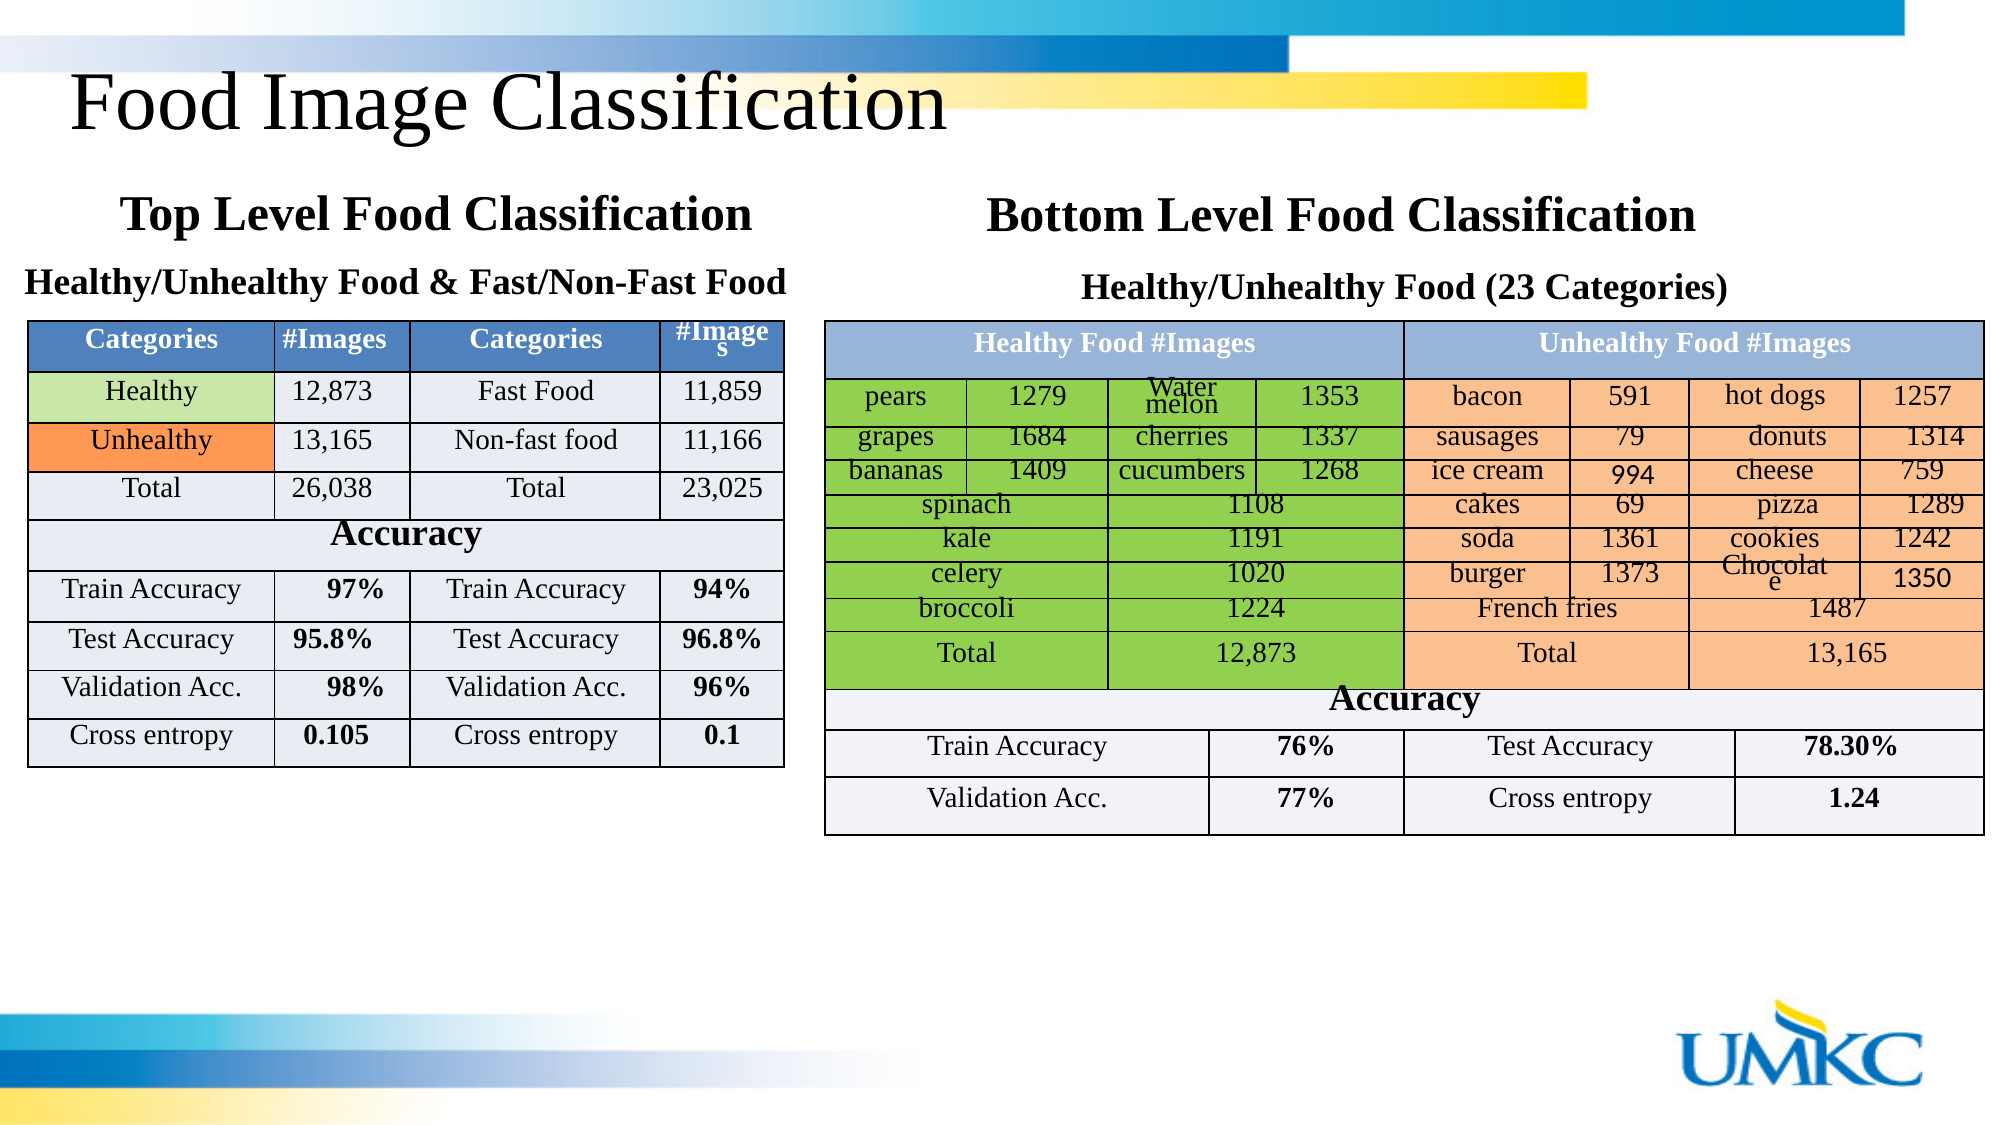

Food Image Classification
Top Level Food Classification
Bottom Level Food Classification
Healthy/Unhealthy Food & Fast/Non-Fast Food
Healthy/Unhealthy Food (23 Categories)
| Categories | #Images | Categories | #Images |
| --- | --- | --- | --- |
| Healthy | 12,873 | Fast Food | 11,859 |
| Unhealthy | 13,165 | Non-fast food | 11,166 |
| Total | 26,038 | Total | 23,025 |
| Accuracy |  |  |  |
| Train Accuracy | 97% | Train Accuracy | 94% |
| Test Accuracy | 95.8% | Test Accuracy | 96.8% |
| Validation Acc. | 98% | Validation Acc. | 96% |
| Cross entropy | 0.105 | Cross entropy | 0.1 |
| Healthy Food #Images |  |  |  |  | Unhealthy Food #Images |  |  |  |  |
| --- | --- | --- | --- | --- | --- | --- | --- | --- | --- |
| pears | 1279 | Water melon |  | 1353 | bacon | 591 | hot dogs |  | 1257 |
| grapes | 1684 | cherries |  | 1337 | sausages | 79 | donuts |  | 1314 |
| bananas | 1409 | cucumbers |  | 1268 | ice cream | 994 | cheese |  | 759 |
| spinach |  | 1108 |  |  | cakes | 69 | pizza |  | 1289 |
| kale |  | 1191 |  |  | soda | 1361 | cookies |  | 1242 |
| celery |  | 1020 |  |  | burger | 1373 | Chocolate |  | 1350 |
| broccoli |  | 1224 |  |  | French fries |  | 1487 |  |  |
| Total |  | 12,873 |  |  | Total |  | 13,165 |  |  |
| Accuracy |  |  |  |  |  |  |  |  |  |
| Train Accuracy |  |  | 76% |  | Test Accuracy |  |  | 78.30% |  |
| Validation Acc. |  |  | 77% |  | Cross entropy |  |  | 1.24 |  |